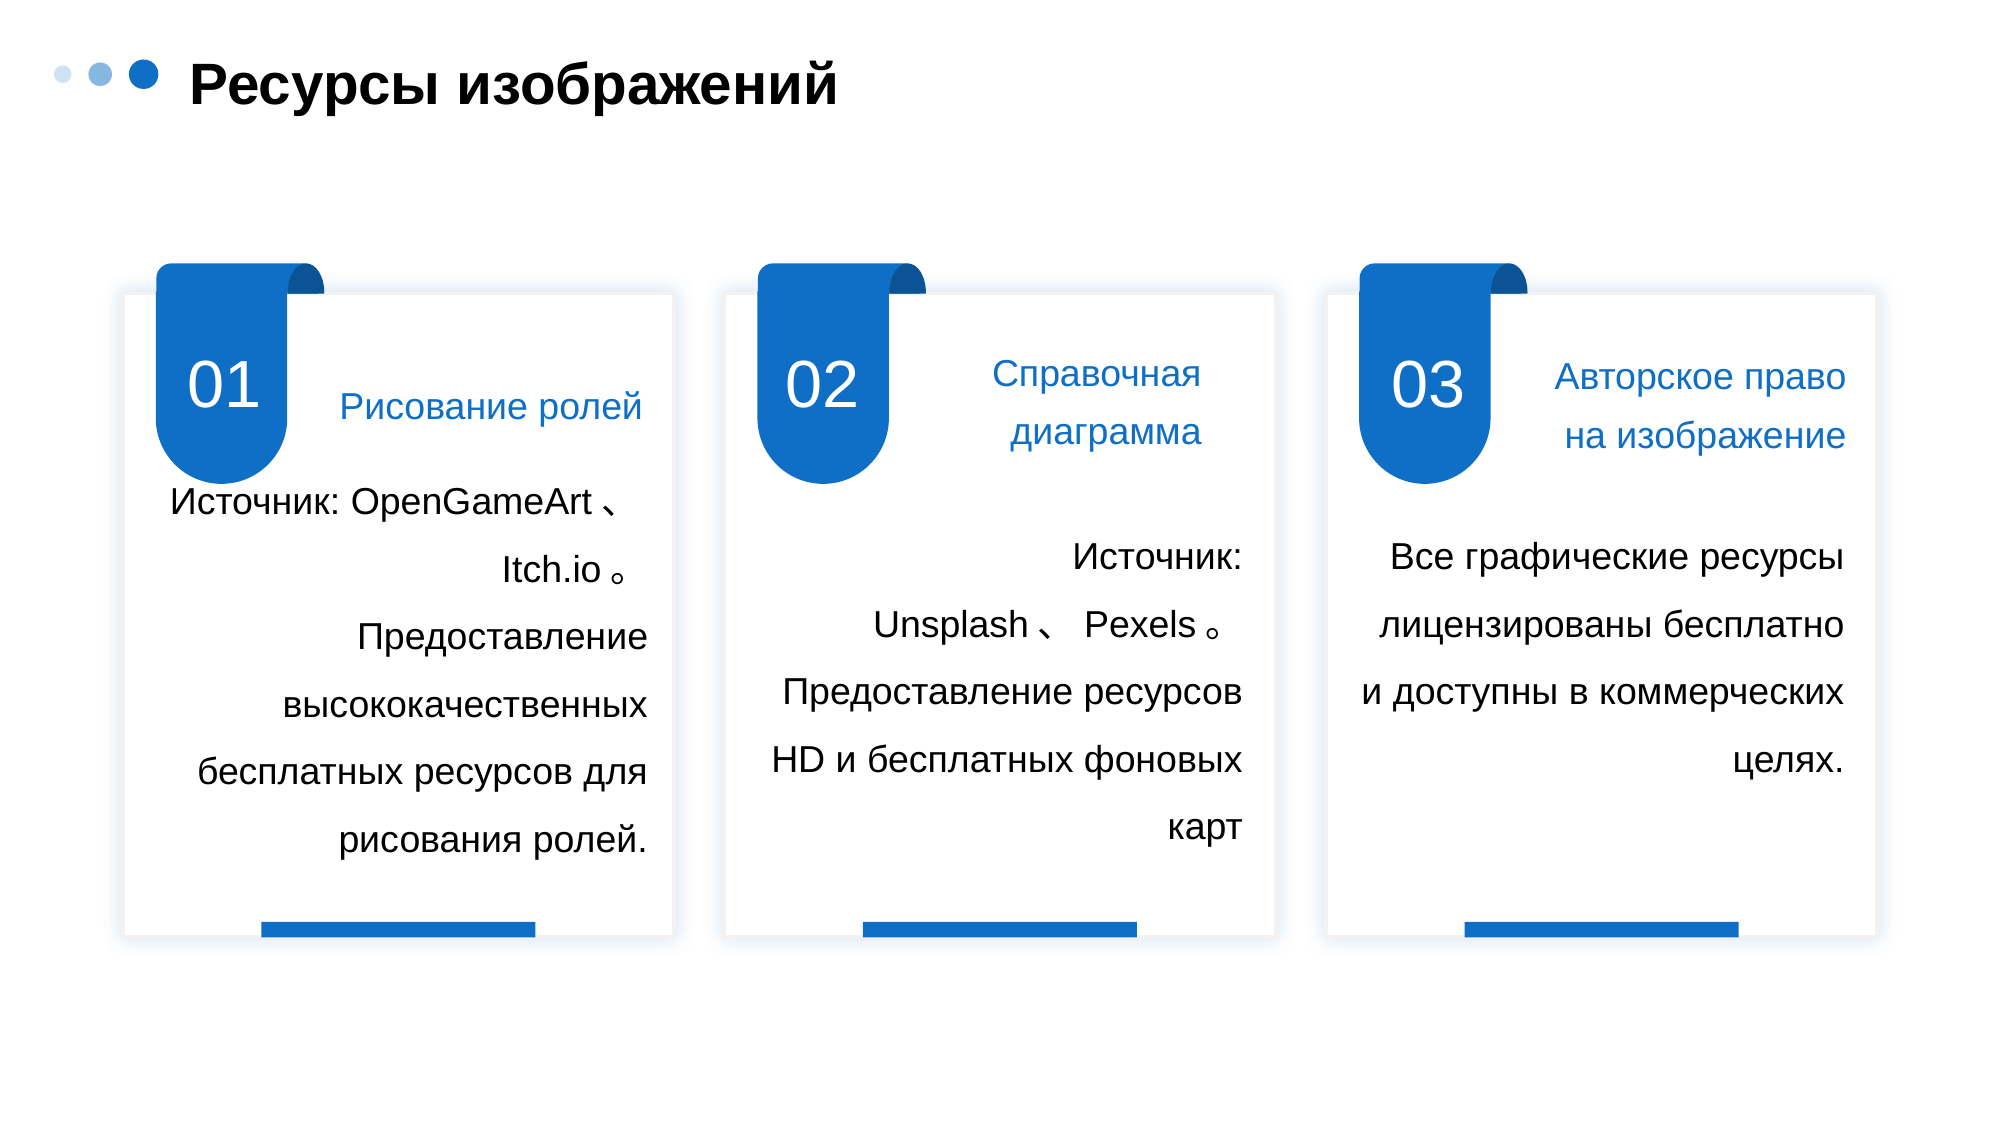

Ресурсы изображений

01
02
03

Справочная диаграмма
Рисование ролей
Авторское право на изображение
Источник: OpenGameArt、Itch.io。
Предоставление высококачественных бесплатных ресурсов для рисования ролей.
Источник: Unsplash、Pexels。
Предоставление ресурсов HD и бесплатных фоновых карт
Все графические ресурсы лицензированы бесплатно и доступны в коммерческих целях.